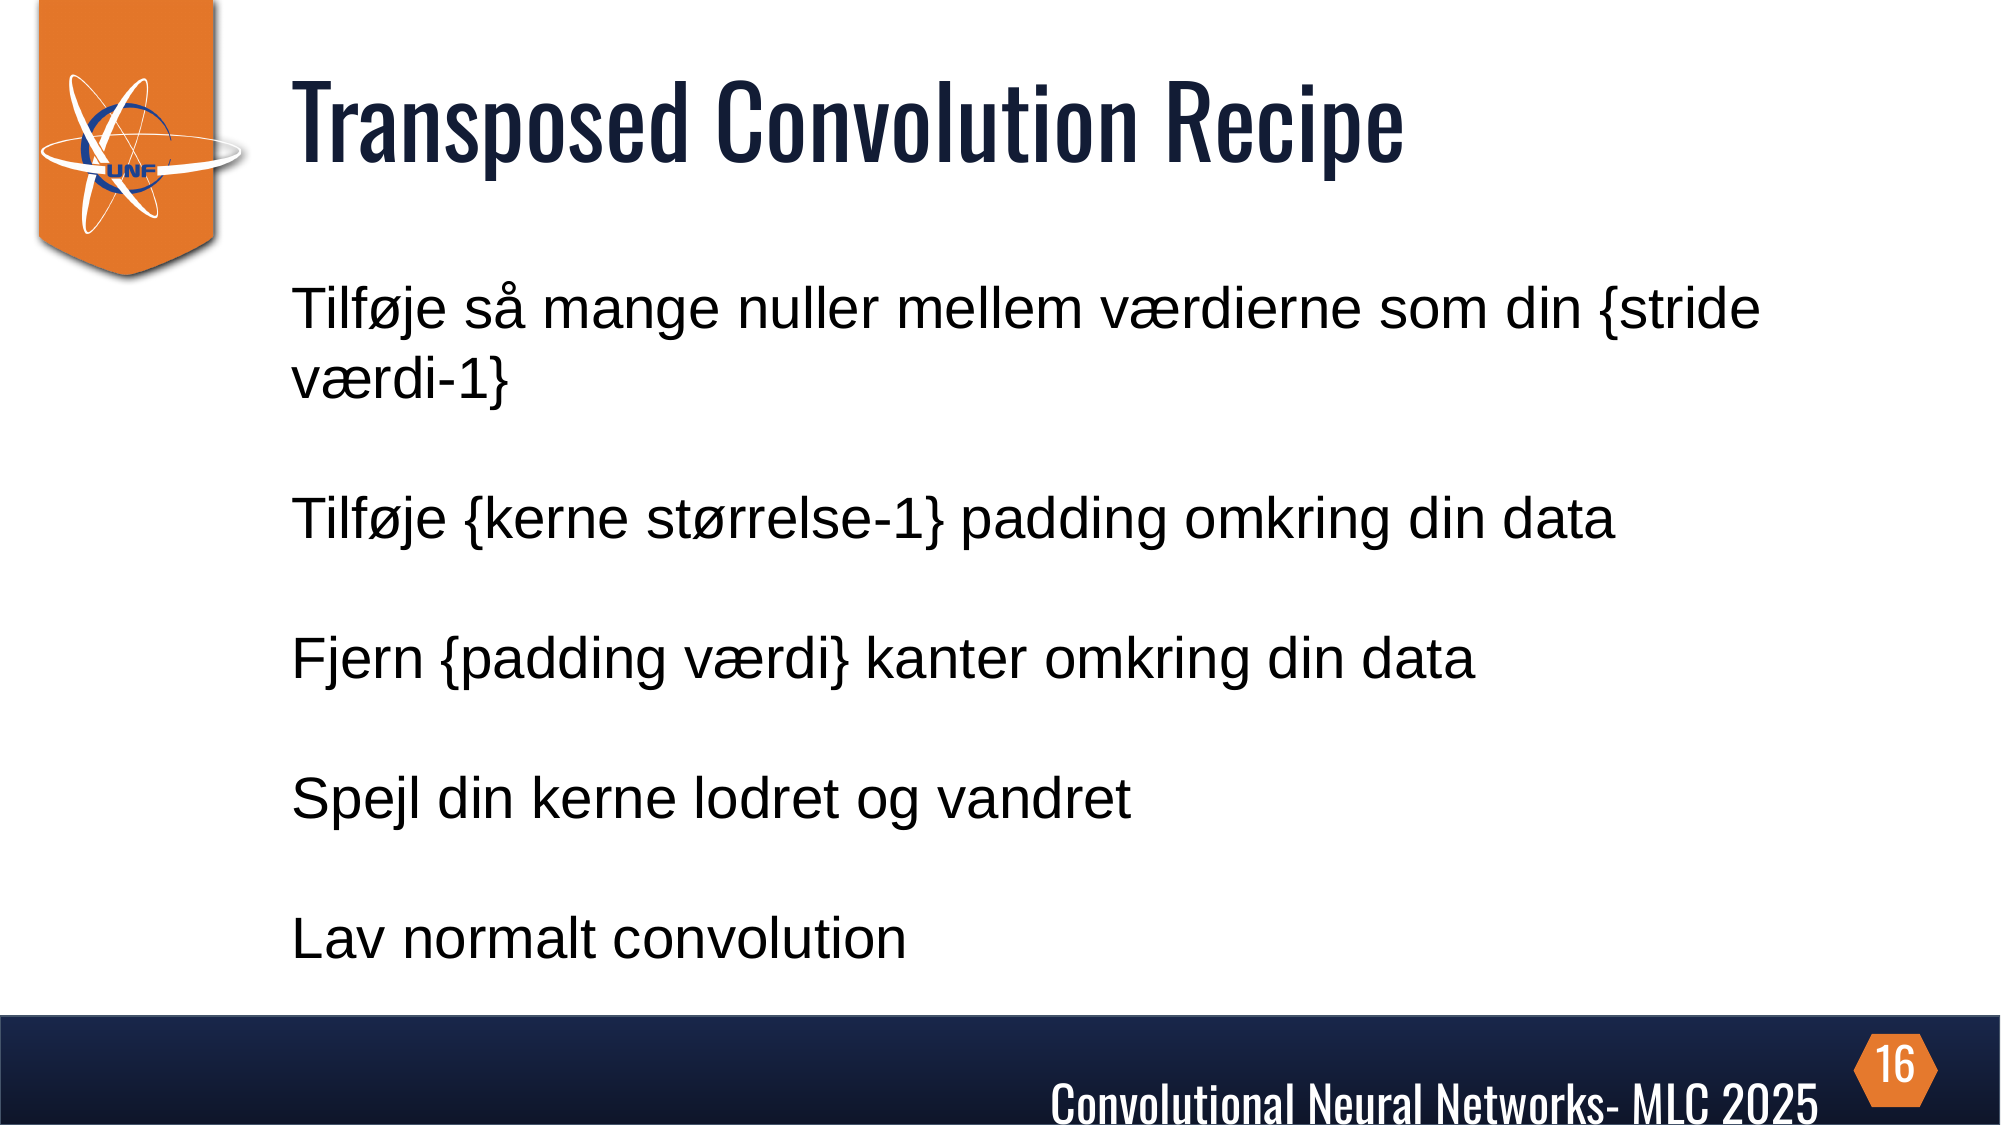

Transposed Convolution Recipe
Tilføje så mange nuller mellem værdierne som din {stride værdi-1}

Tilføje {kerne størrelse-1} padding omkring din data

Fjern {padding værdi} kanter omkring din data

Spejl din kerne lodret og vandret

Lav normalt convolution